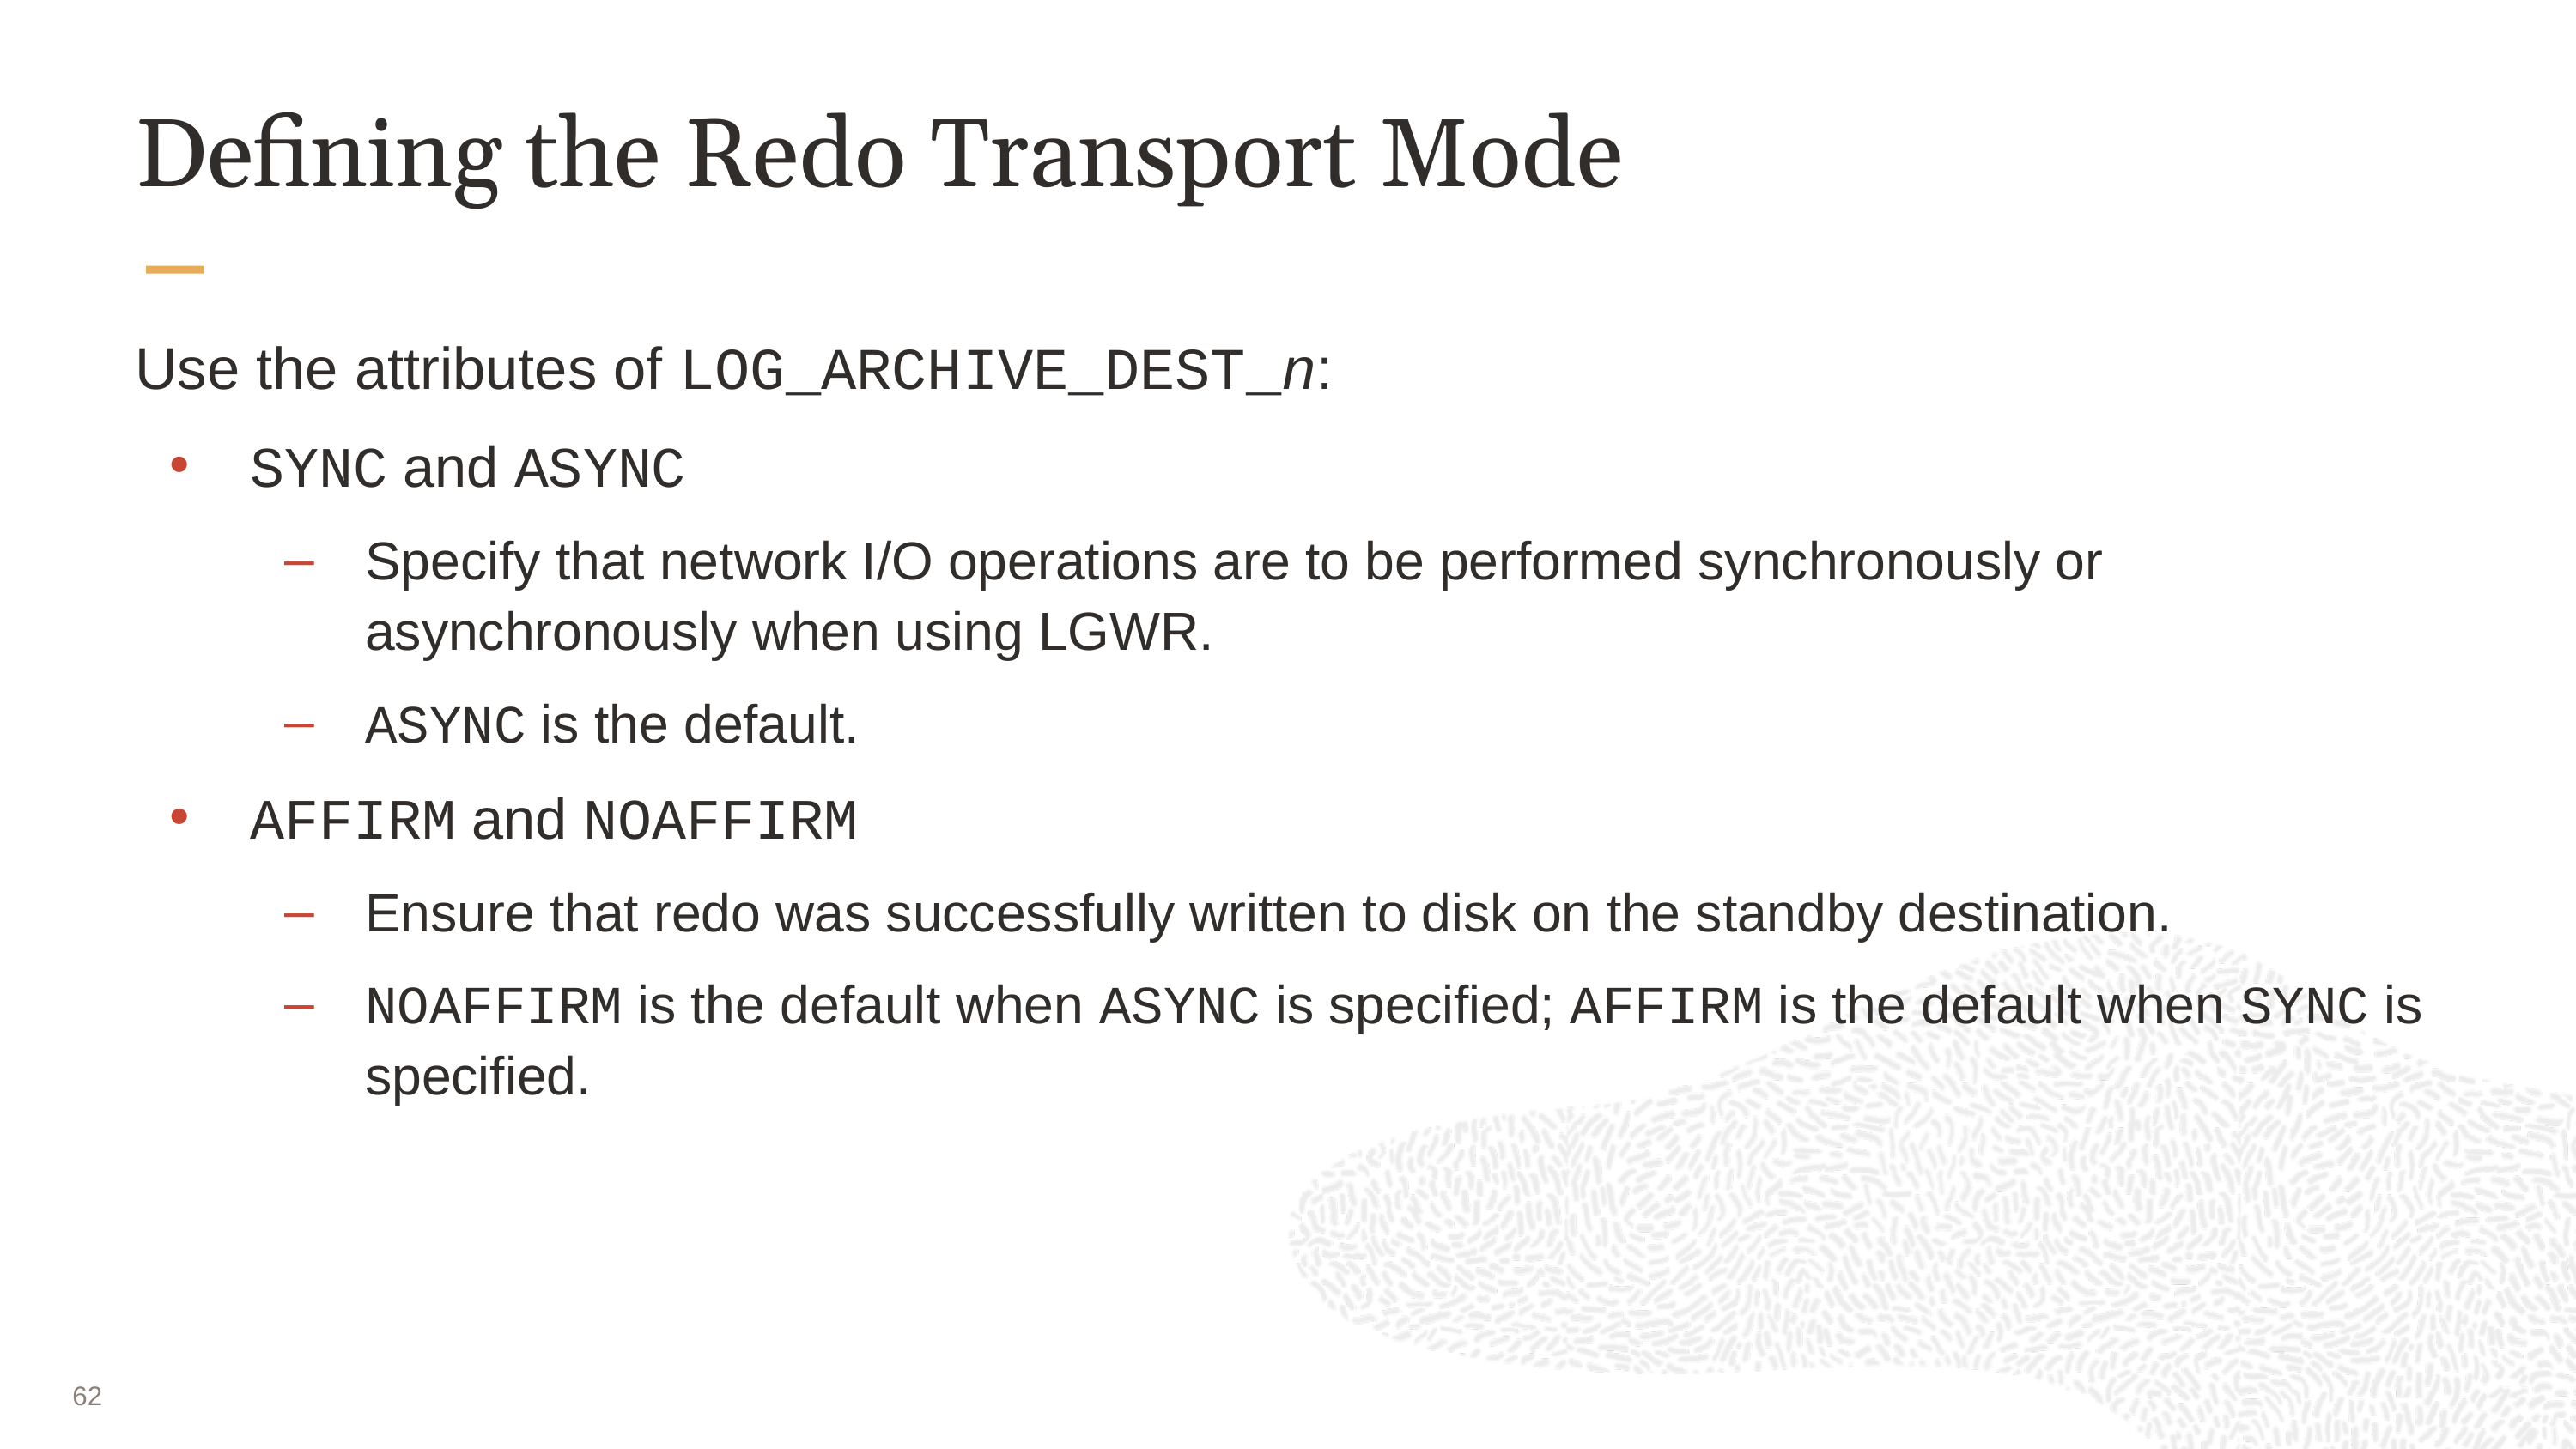

# Defining the Redo Transport Mode
Use the attributes of LOG_ARCHIVE_DEST_n:
SYNC and ASYNC
Specify that network I/O operations are to be performed synchronously or asynchronously when using LGWR.
ASYNC is the default.
AFFIRM and NOAFFIRM
Ensure that redo was successfully written to disk on the standby destination.
NOAFFIRM is the default when ASYNC is specified; AFFIRM is the default when SYNC is specified.